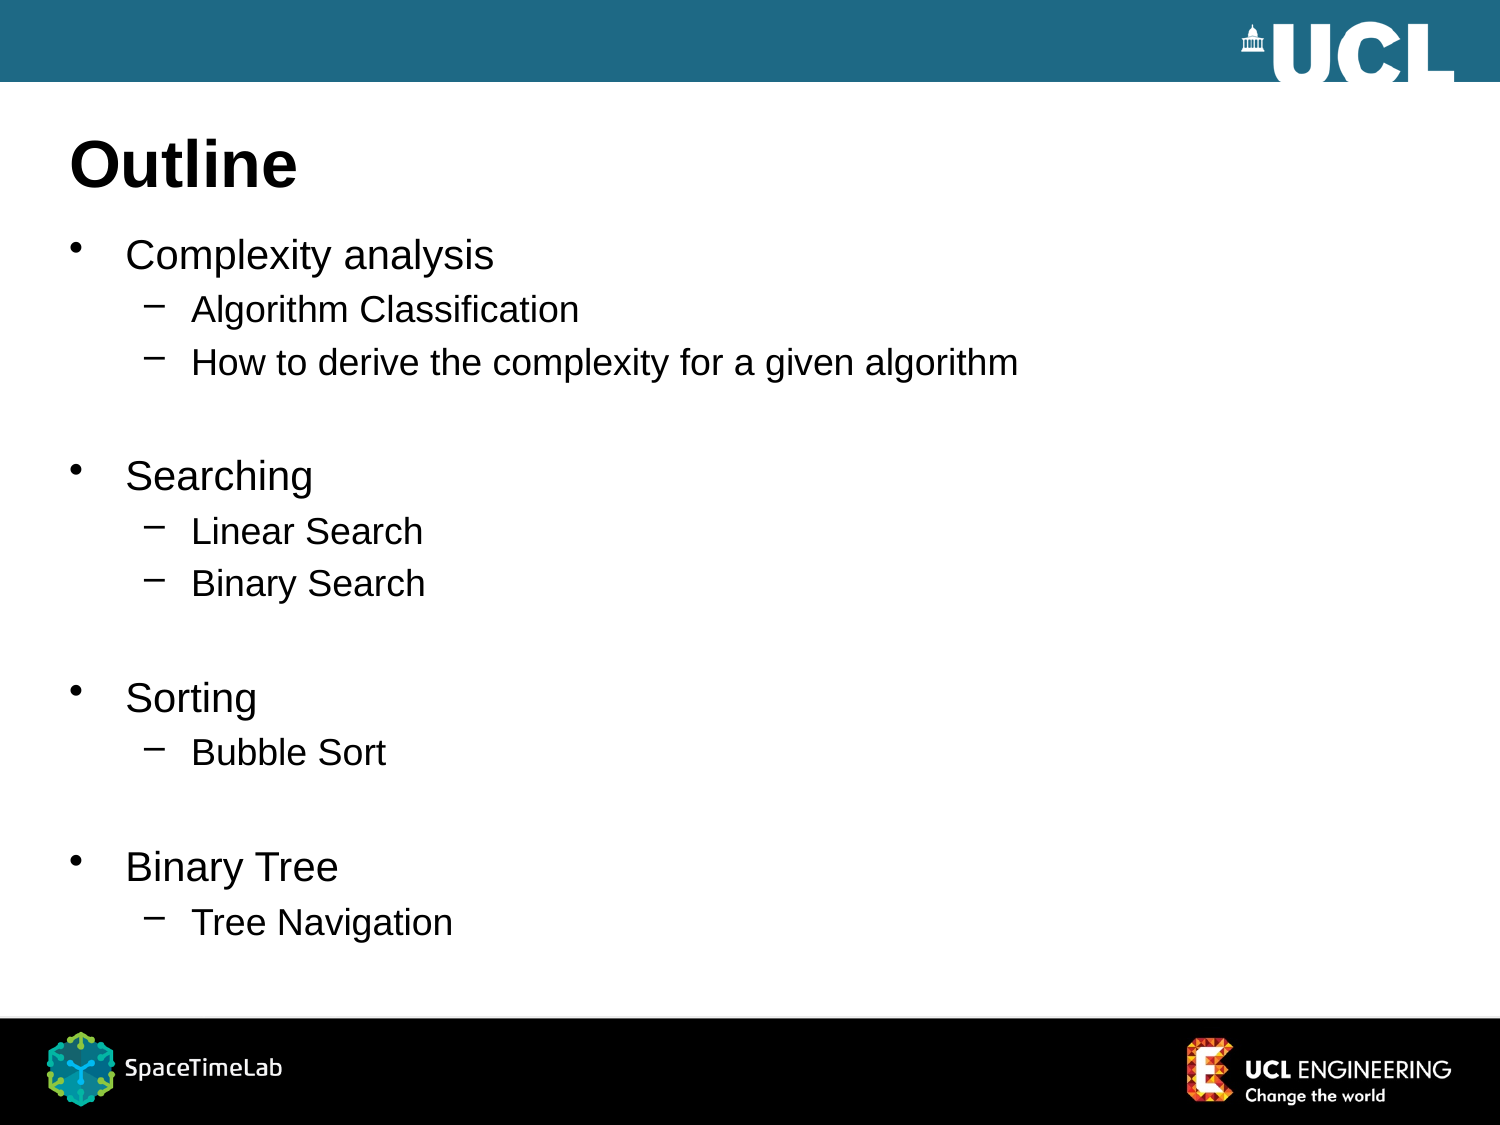

# Outline
Complexity analysis
Algorithm Classification
How to derive the complexity for a given algorithm

Searching
Linear Search
Binary Search

Sorting
Bubble Sort

Binary Tree
Tree Navigation